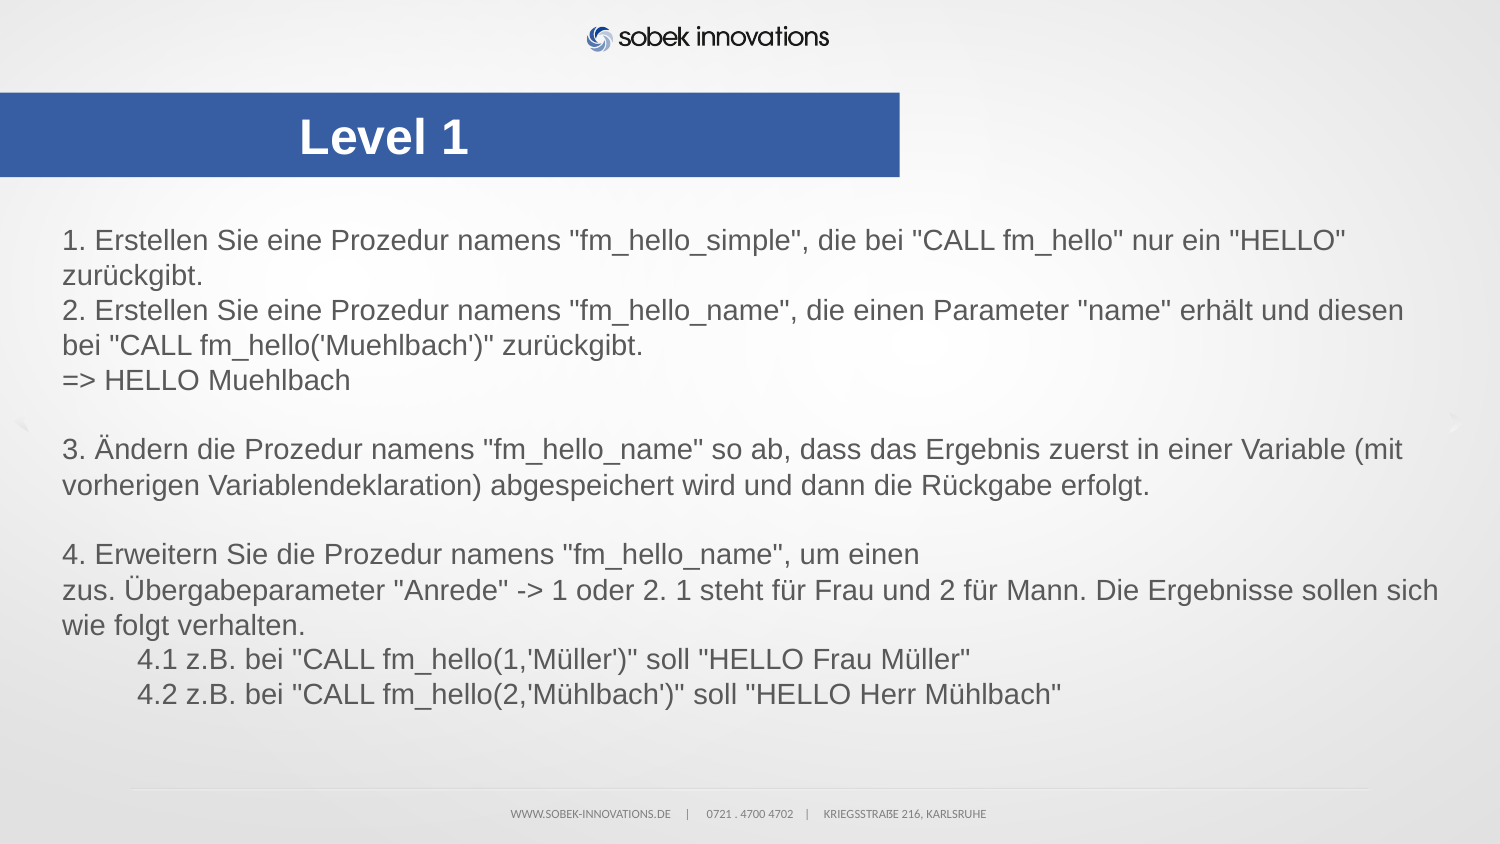

# Level 1
1. Erstellen Sie eine Prozedur namens "fm_hello_simple", die bei "CALL fm_hello" nur ein "HELLO" zurückgibt.
2. Erstellen Sie eine Prozedur namens "fm_hello_name", die einen Parameter "name" erhält und diesen bei "CALL fm_hello('Muehlbach')" zurückgibt.
=> HELLO Muehlbach

3. Ändern die Prozedur namens "fm_hello_name" so ab, dass das Ergebnis zuerst in einer Variable (mit vorherigen Variablendeklaration) abgespeichert wird und dann die Rückgabe erfolgt.

4. Erweitern Sie die Prozedur namens "fm_hello_name", um einen
zus. Übergabeparameter "Anrede" -> 1 oder 2. 1 steht für Frau und 2 für Mann. Die Ergebnisse sollen sich wie folgt verhalten.
4.1 z.B. bei "CALL fm_hello(1,'Müller')" soll "HELLO Frau Müller"
4.2 z.B. bei "CALL fm_hello(2,'Mühlbach')" soll "HELLO Herr Mühlbach"